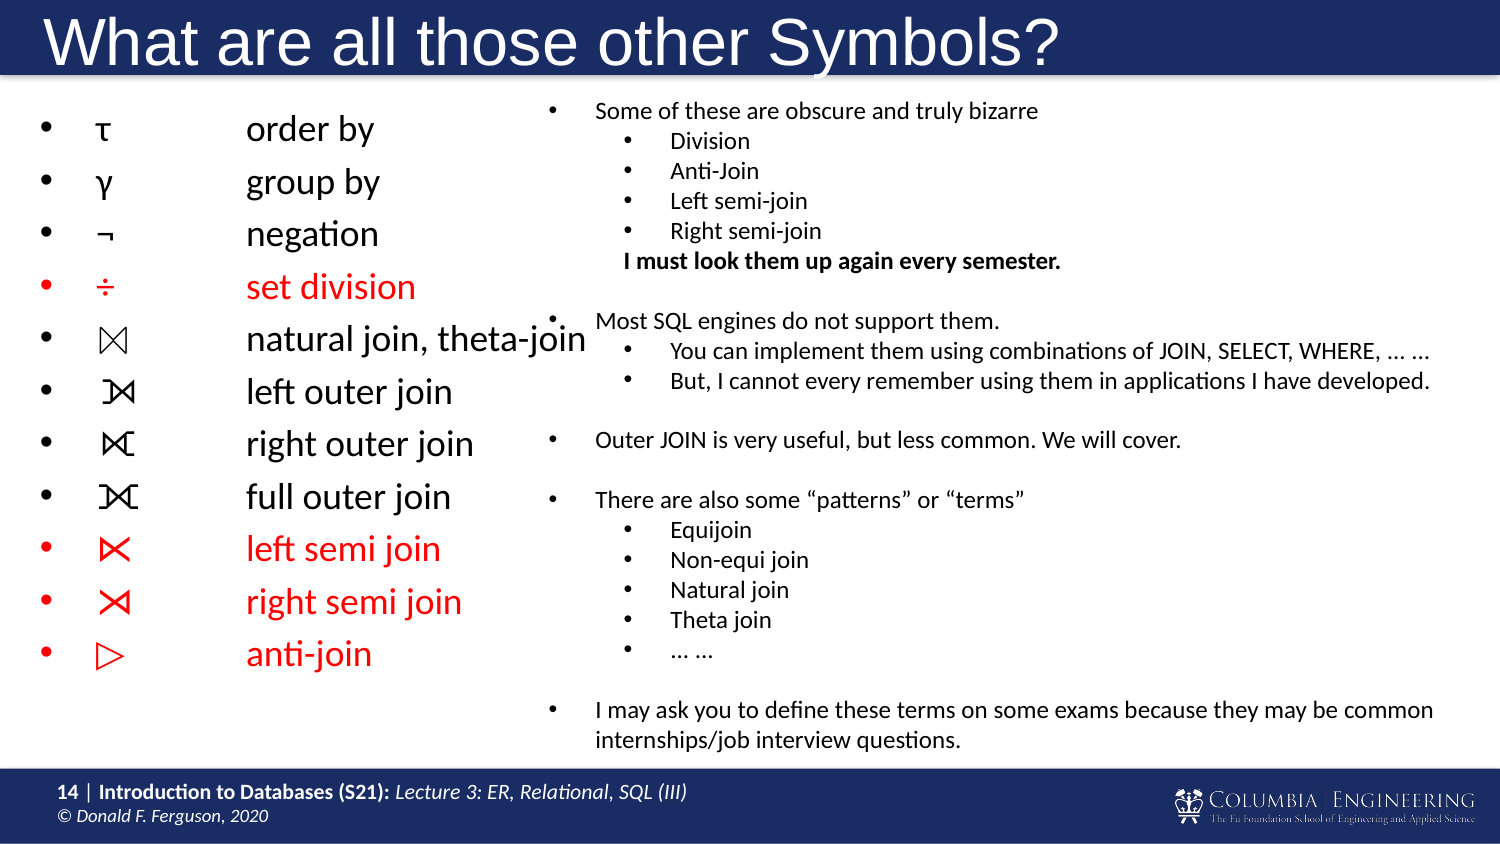

# What are all those other Symbols?
Some of these are obscure and truly bizarre
Division
Anti-Join
Left semi-join
Right semi-join
I must look them up again every semester.
Most SQL engines do not support them.
You can implement them using combinations of JOIN, SELECT, WHERE, ... ...
But, I cannot every remember using them in applications I have developed.
Outer JOIN is very useful, but less common. We will cover.
There are also some “patterns” or “terms”
Equijoin
Non-equi join
Natural join
Theta join
... ...

I may ask you to define these terms on some exams because they may be common
internships/job interview questions.

τ 	order by
γ 	group by
¬ 	negation
÷	set division
⨝	natural join, theta-join
⟕	left outer join
⟖	right outer join
⟗	full outer join
⋉	left semi join
⋊	right semi join
▷	anti-join